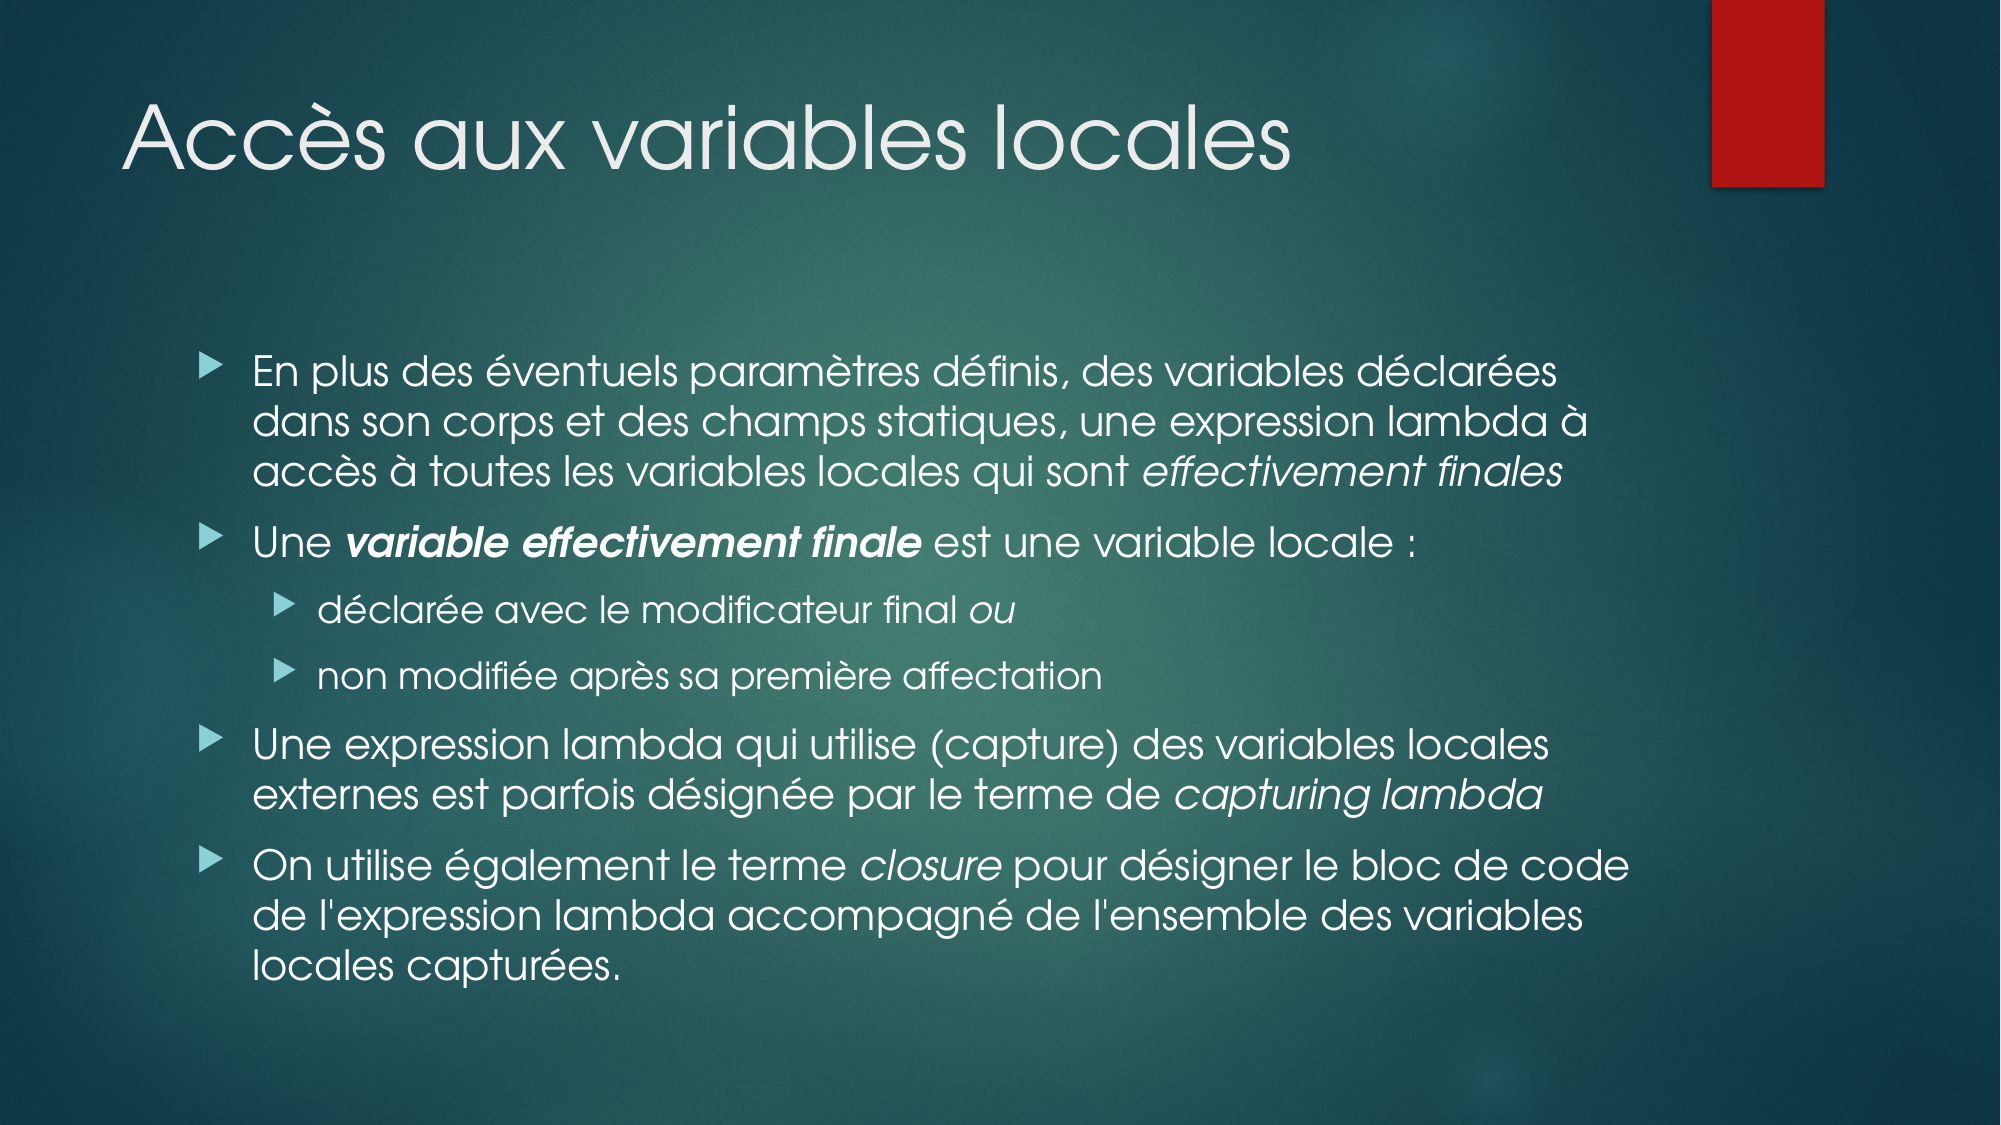

# Accès aux variables locales
En plus des éventuels paramètres définis, des variables déclarées dans son corps et des champs statiques, une expression lambda à accès à toutes les variables locales qui sont effectivement finales
Une variable effectivement finale est une variable locale :
déclarée avec le modificateur final ou
non modifiée après sa première affectation
Une expression lambda qui utilise (capture) des variables locales externes est parfois désignée par le terme de capturing lambda
On utilise également le terme closure pour désigner le bloc de code de l'expression lambda accompagné de l'ensemble des variables locales capturées.